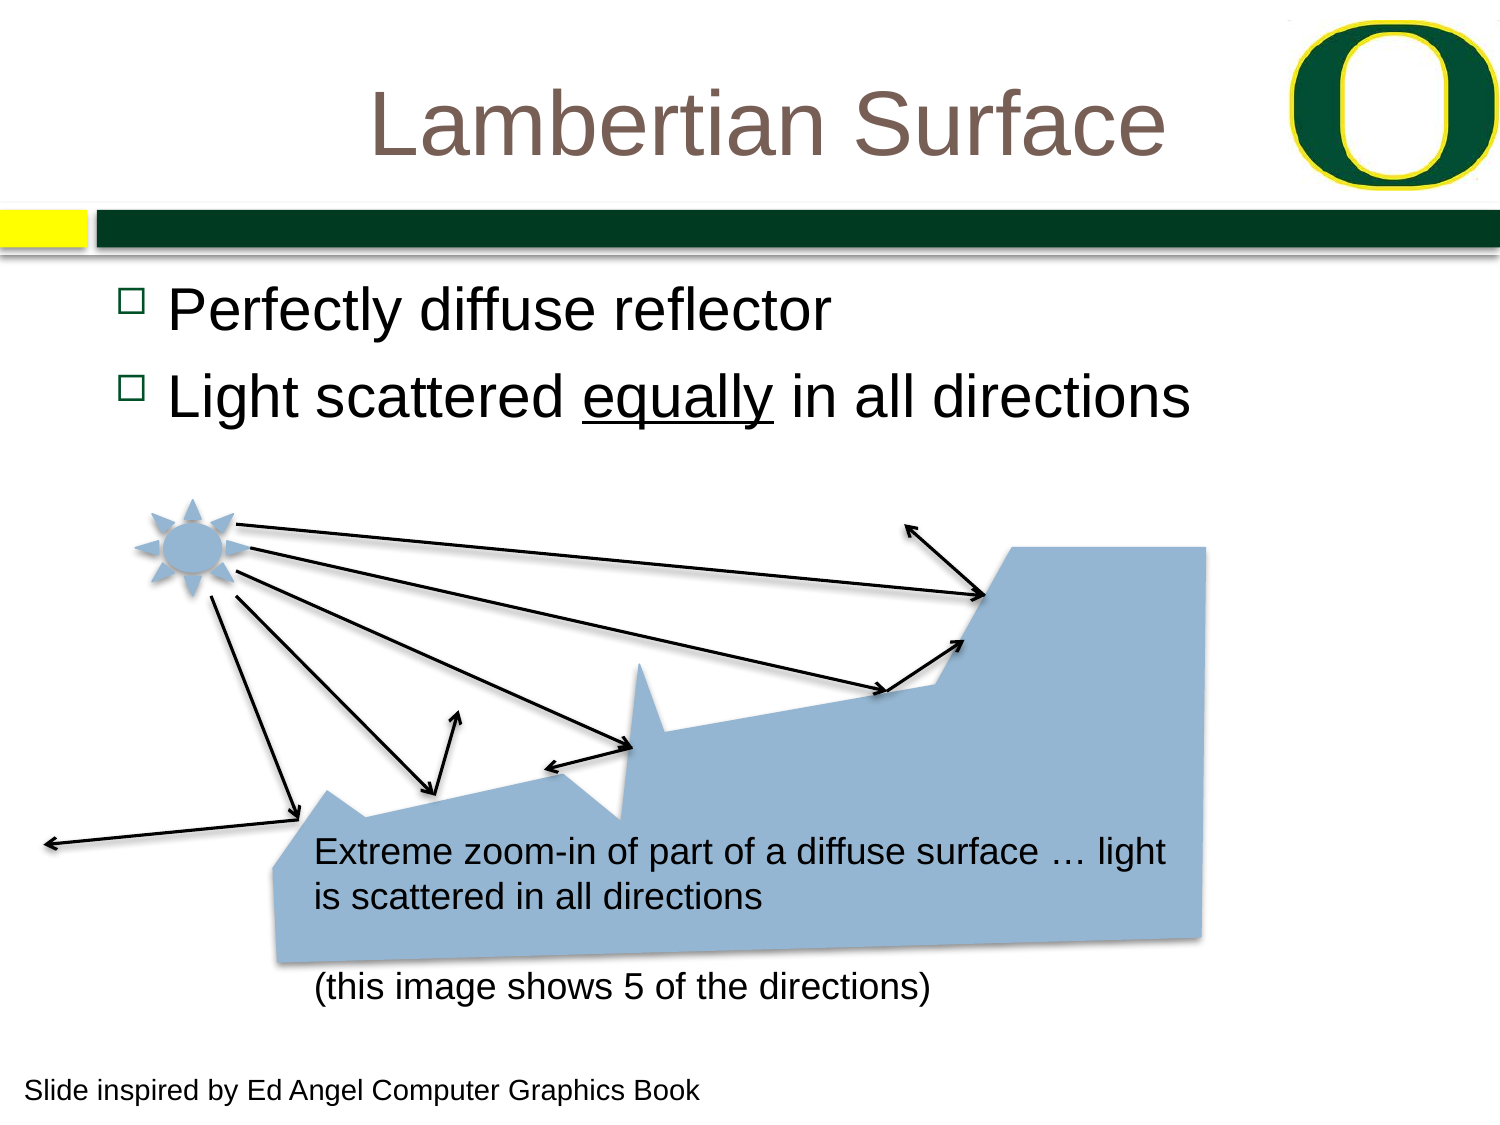

# Lambertian Surface
Perfectly diffuse reflector
Light scattered equally in all directions

Extreme zoom-in of part of a diffuse surface … light is scattered in all directions

(this image shows 5 of the directions)
Slide inspired by Ed Angel Computer Graphics Book